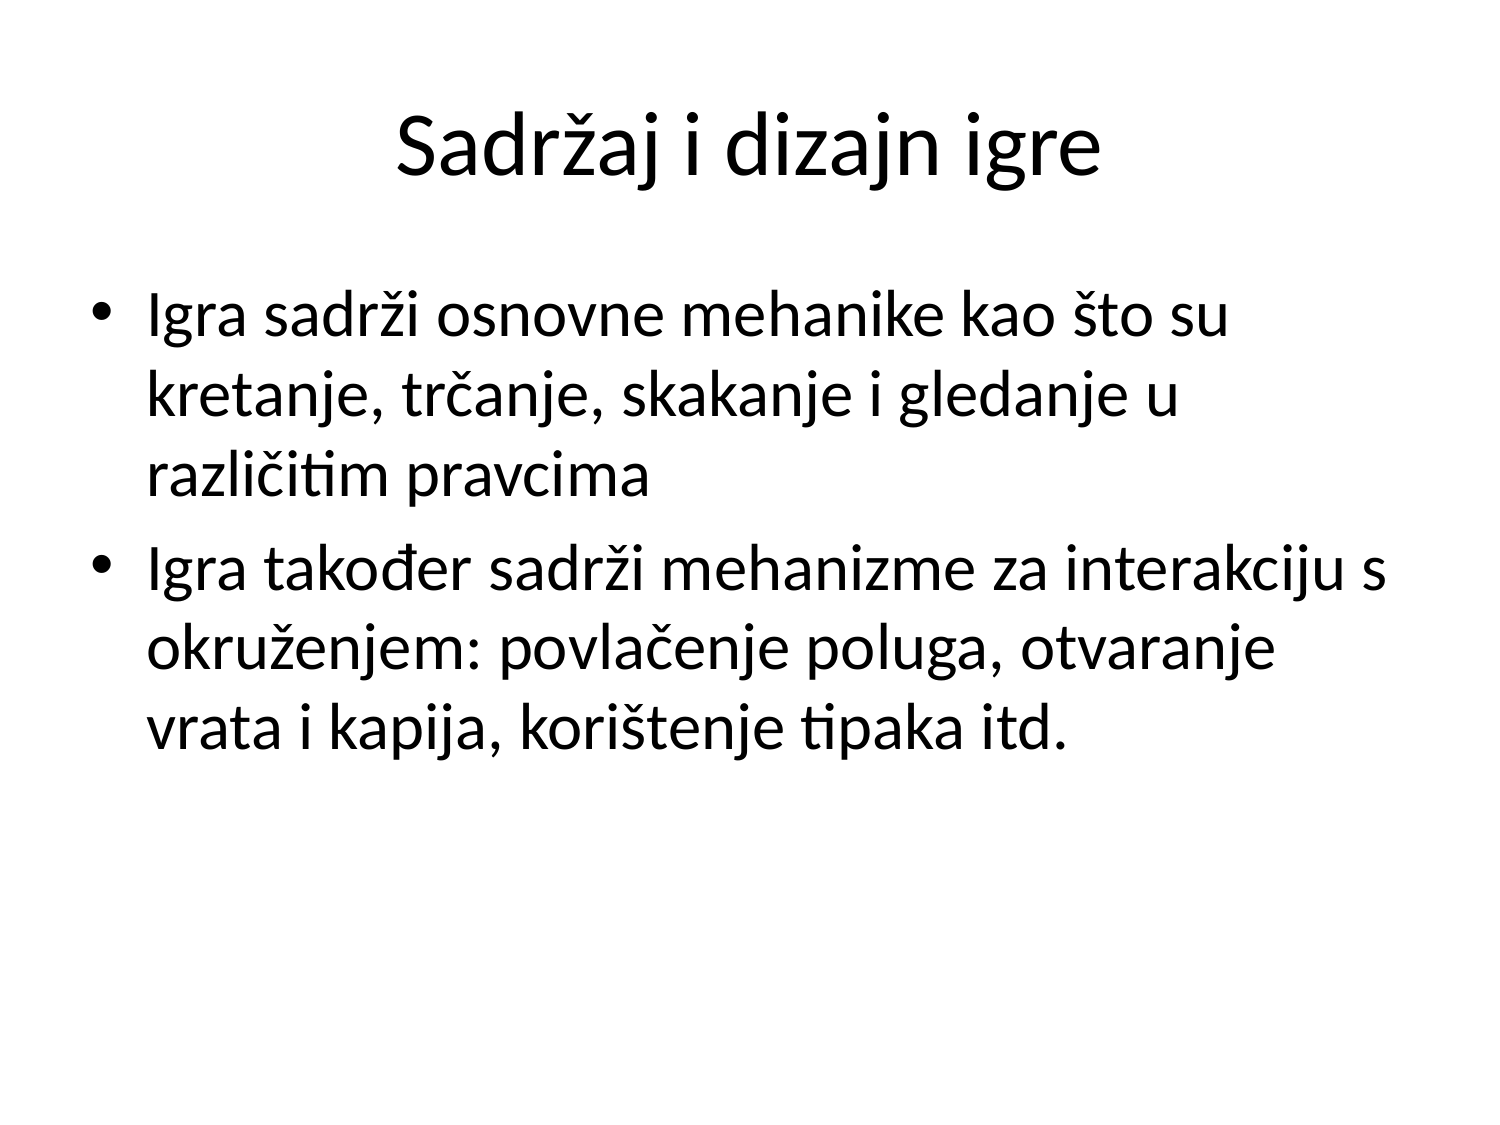

# Sadržaj i dizajn igre
Igra sadrži osnovne mehanike kao što su kretanje, trčanje, skakanje i gledanje u različitim pravcima
Igra također sadrži mehanizme za interakciju s okruženjem: povlačenje poluga, otvaranje vrata i kapija, korištenje tipaka itd.